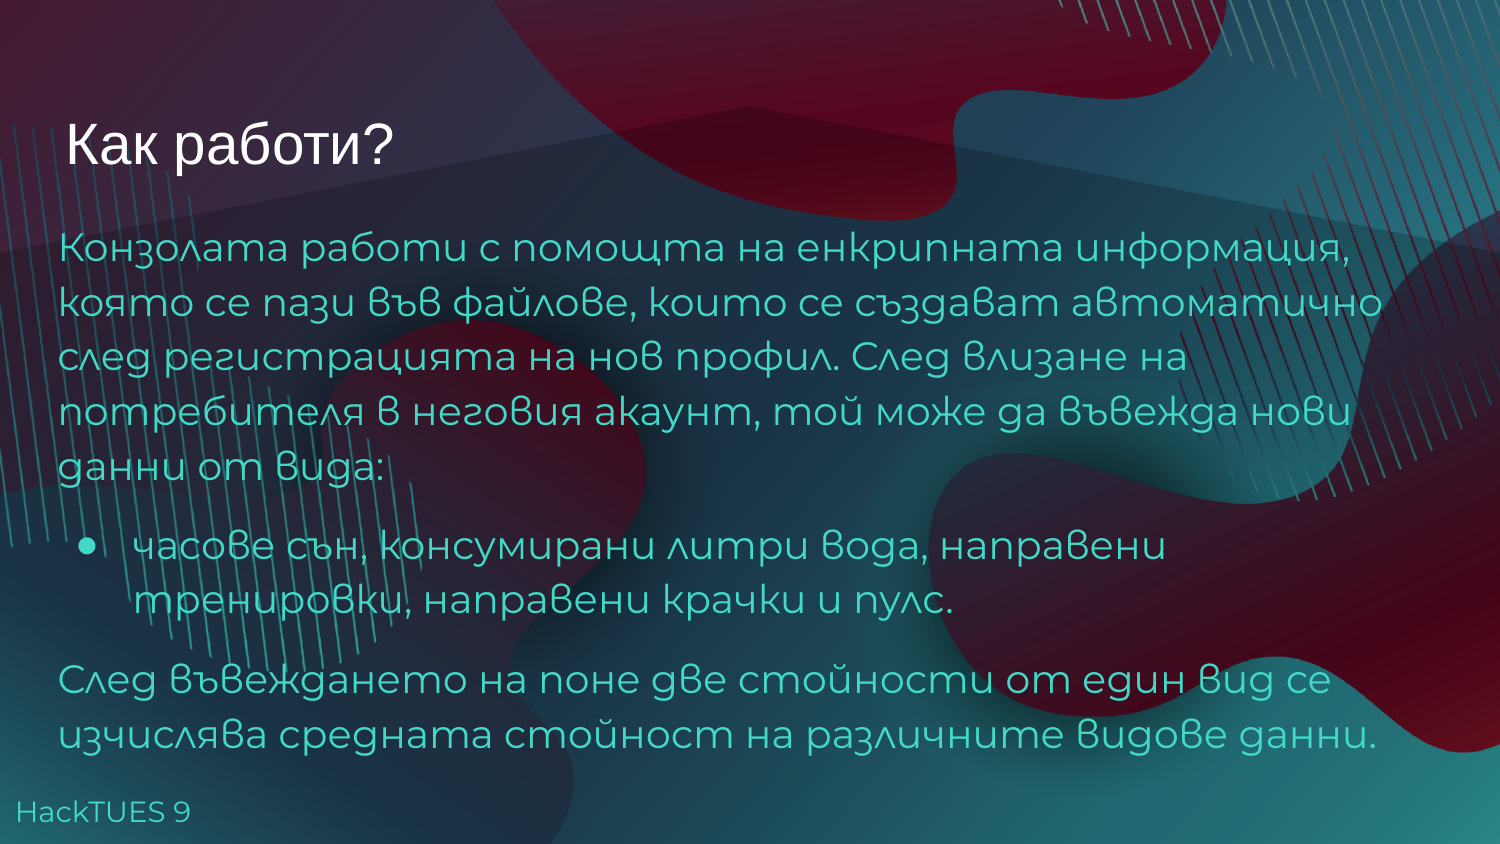

Как работи?
Конзолата работи с помощта на енкрипната информация, която се пази във файлове, които се създават автоматично след регистрацията на нов профил. След влизане на потребителя в неговия акаунт, той може да въвежда нови данни от вида:
часове сън, консумирани литри вода, направени тренировки, направени крачки и пулс.
След въвеждането на поне две стойности от един вид се изчислява средната стойност на различните видове данни.